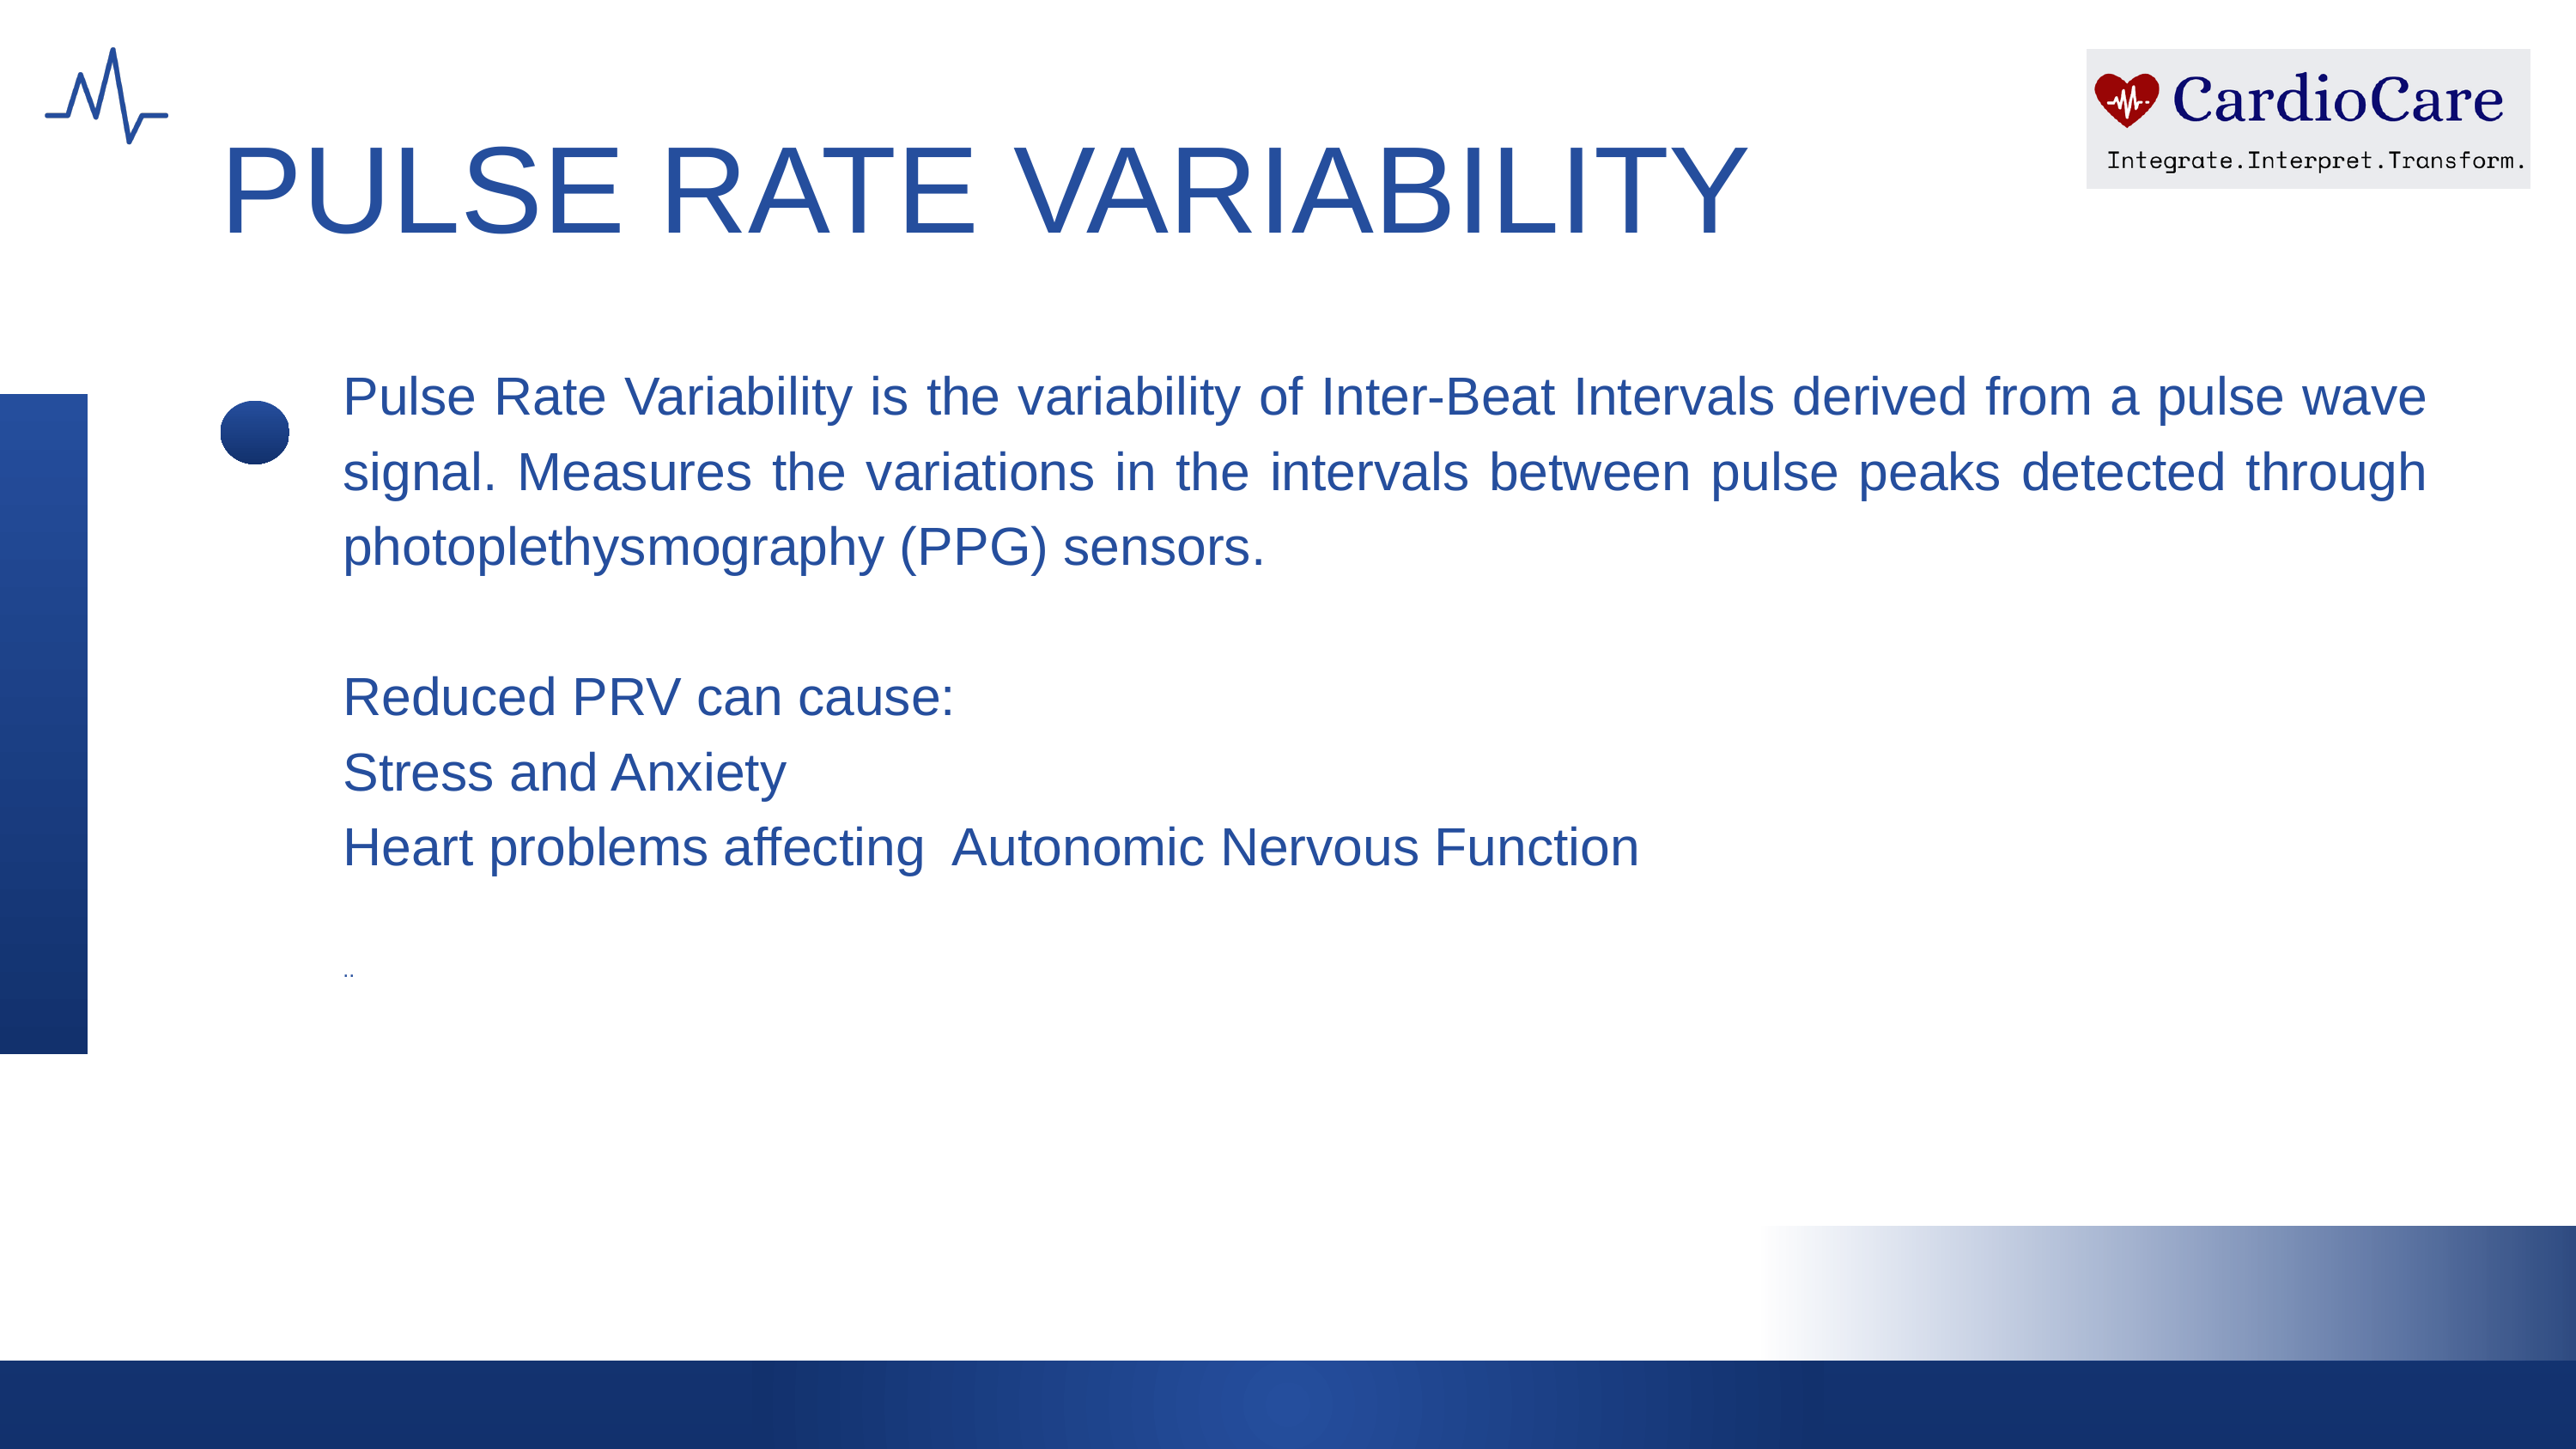

PULSE RATE VARIABILITY
Pulse Rate Variability is the variability of Inter-Beat Intervals derived from a pulse wave signal. Measures the variations in the intervals between pulse peaks detected through photoplethysmography (PPG) sensors.

Reduced PRV can cause:
Stress and Anxiety
Heart problems affecting  Autonomic Nervous Function

..